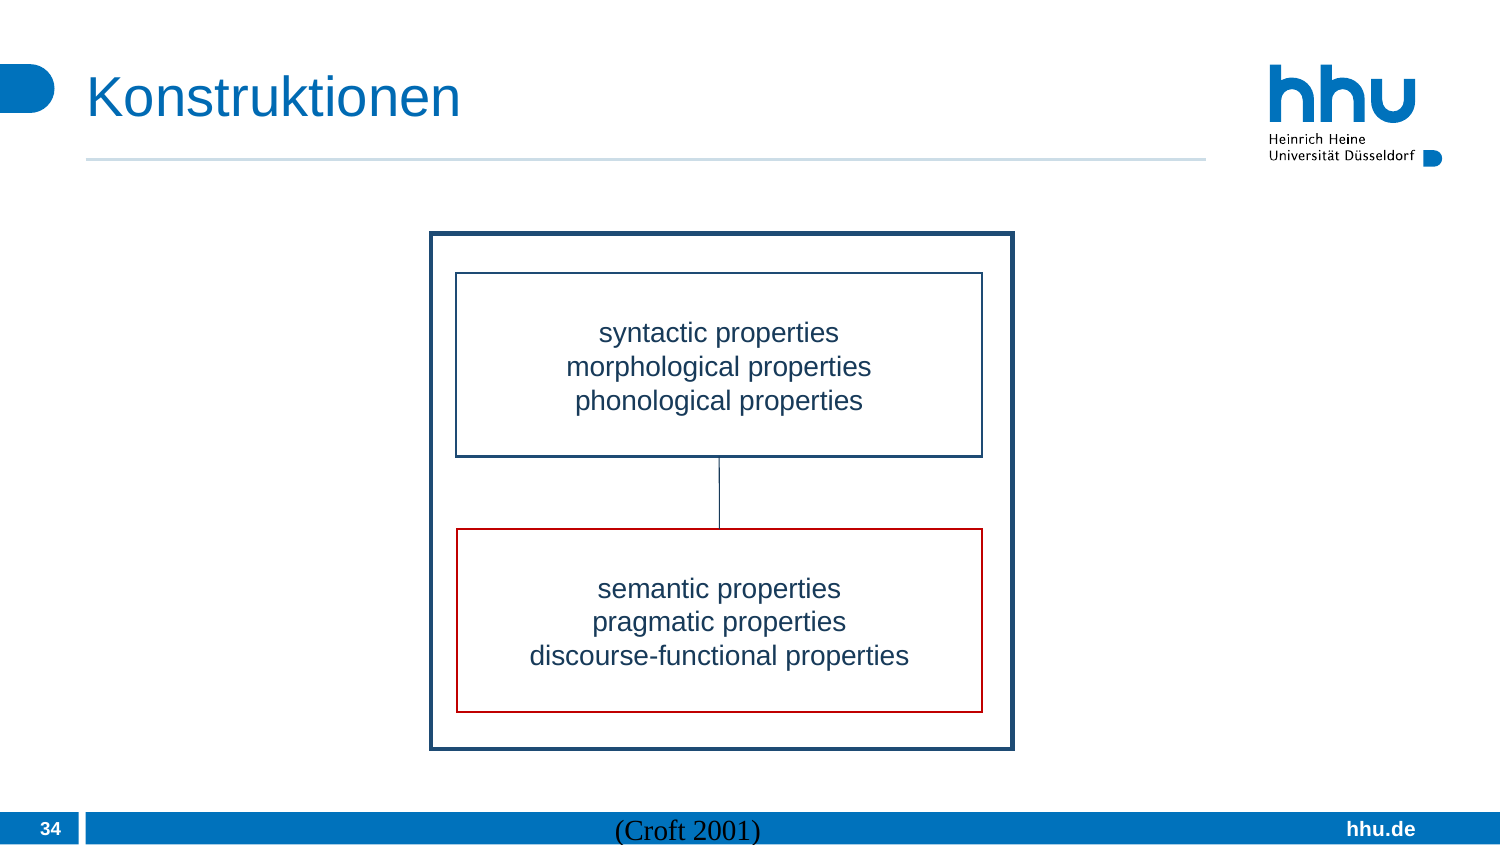

# Konstruktionen

syntactic properties
morphological properties
phonological properties
semantic properties
pragmatic properties
discourse-functional properties
34
(Croft 2001)